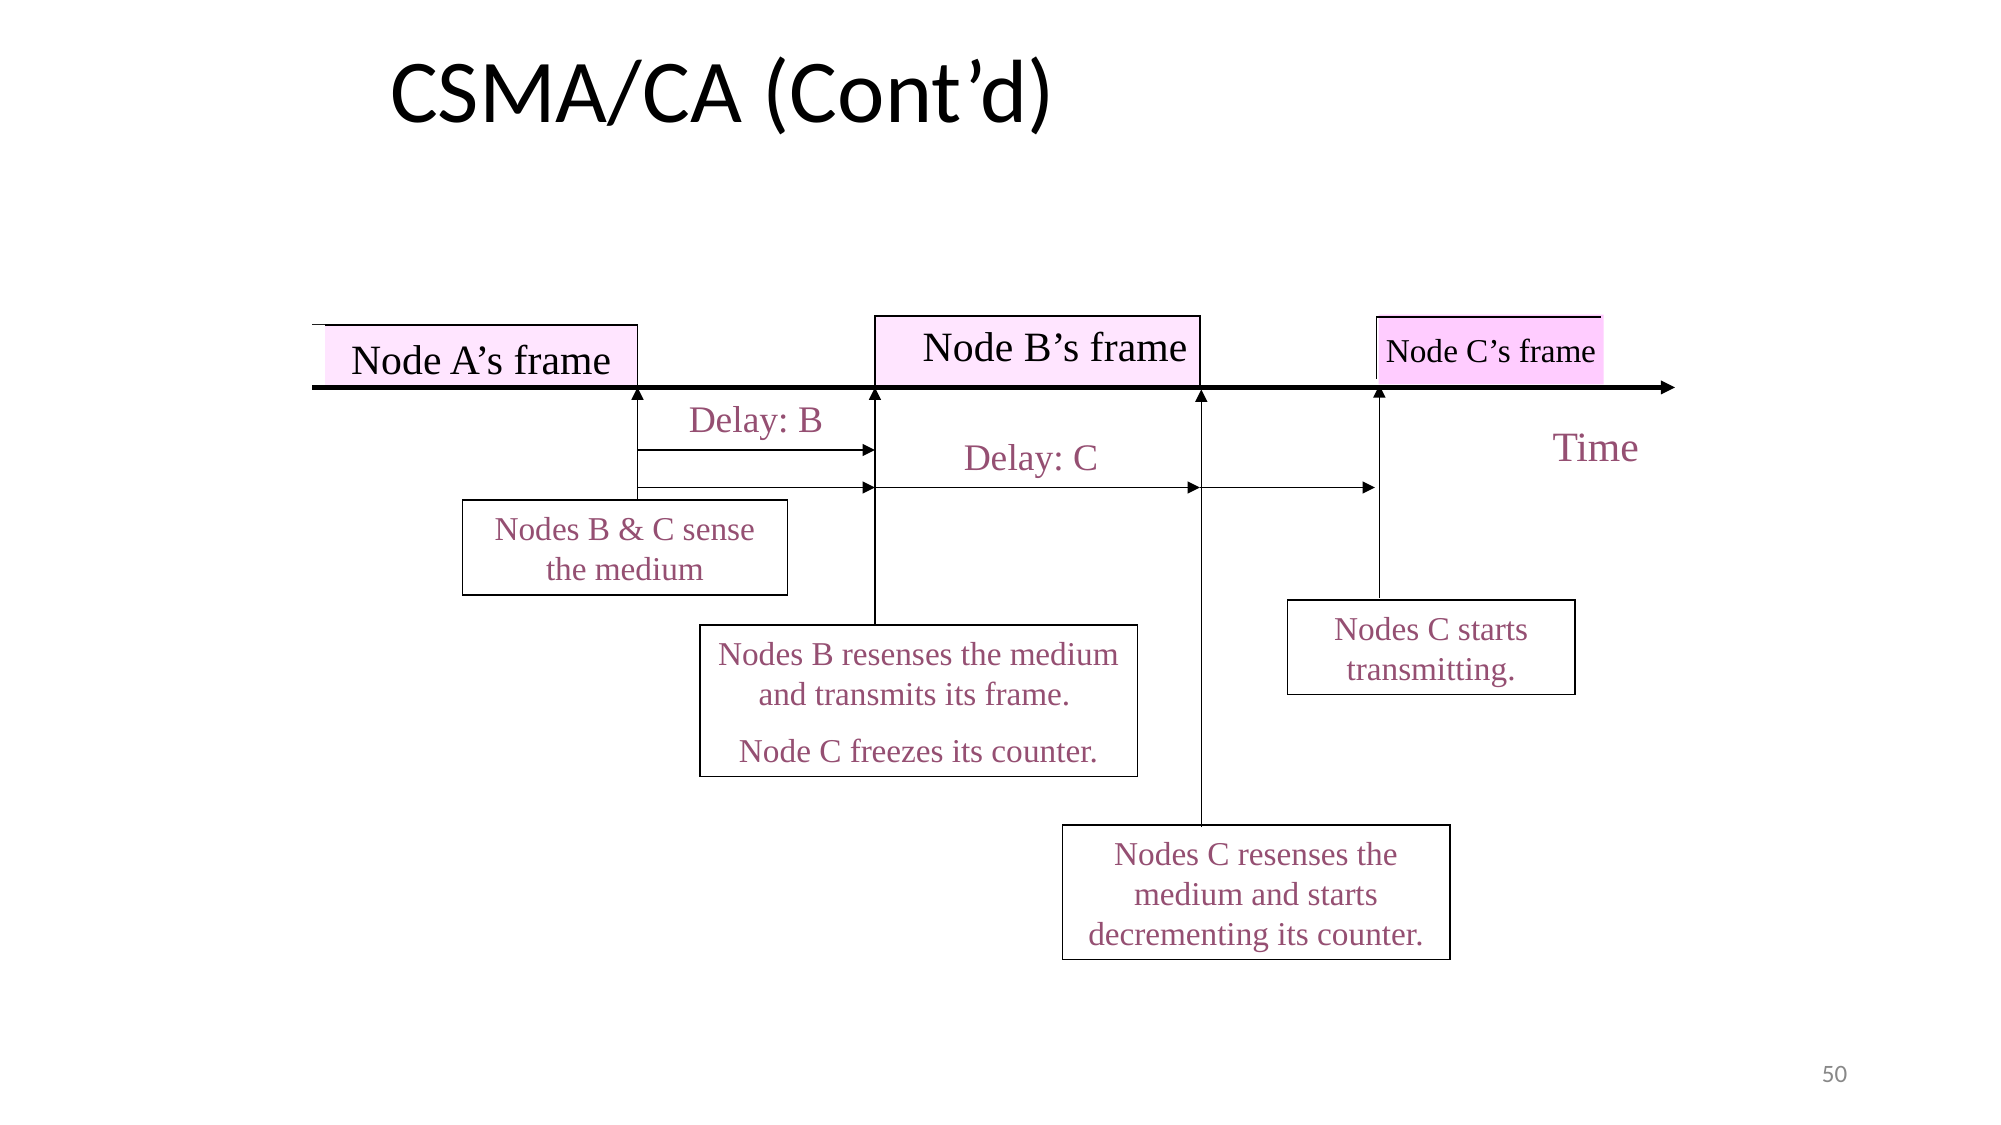

# CSMA/CA (Cont’d)
Node B’s frame
Node C’s frame

Node A’s frame
Delay: B
Time
Delay: C
Nodes B & C sense the medium
Nodes C starts transmitting.
Nodes B resenses the medium and transmits its frame.
Node C freezes its counter.
Nodes C resenses the medium and starts decrementing its counter.
50